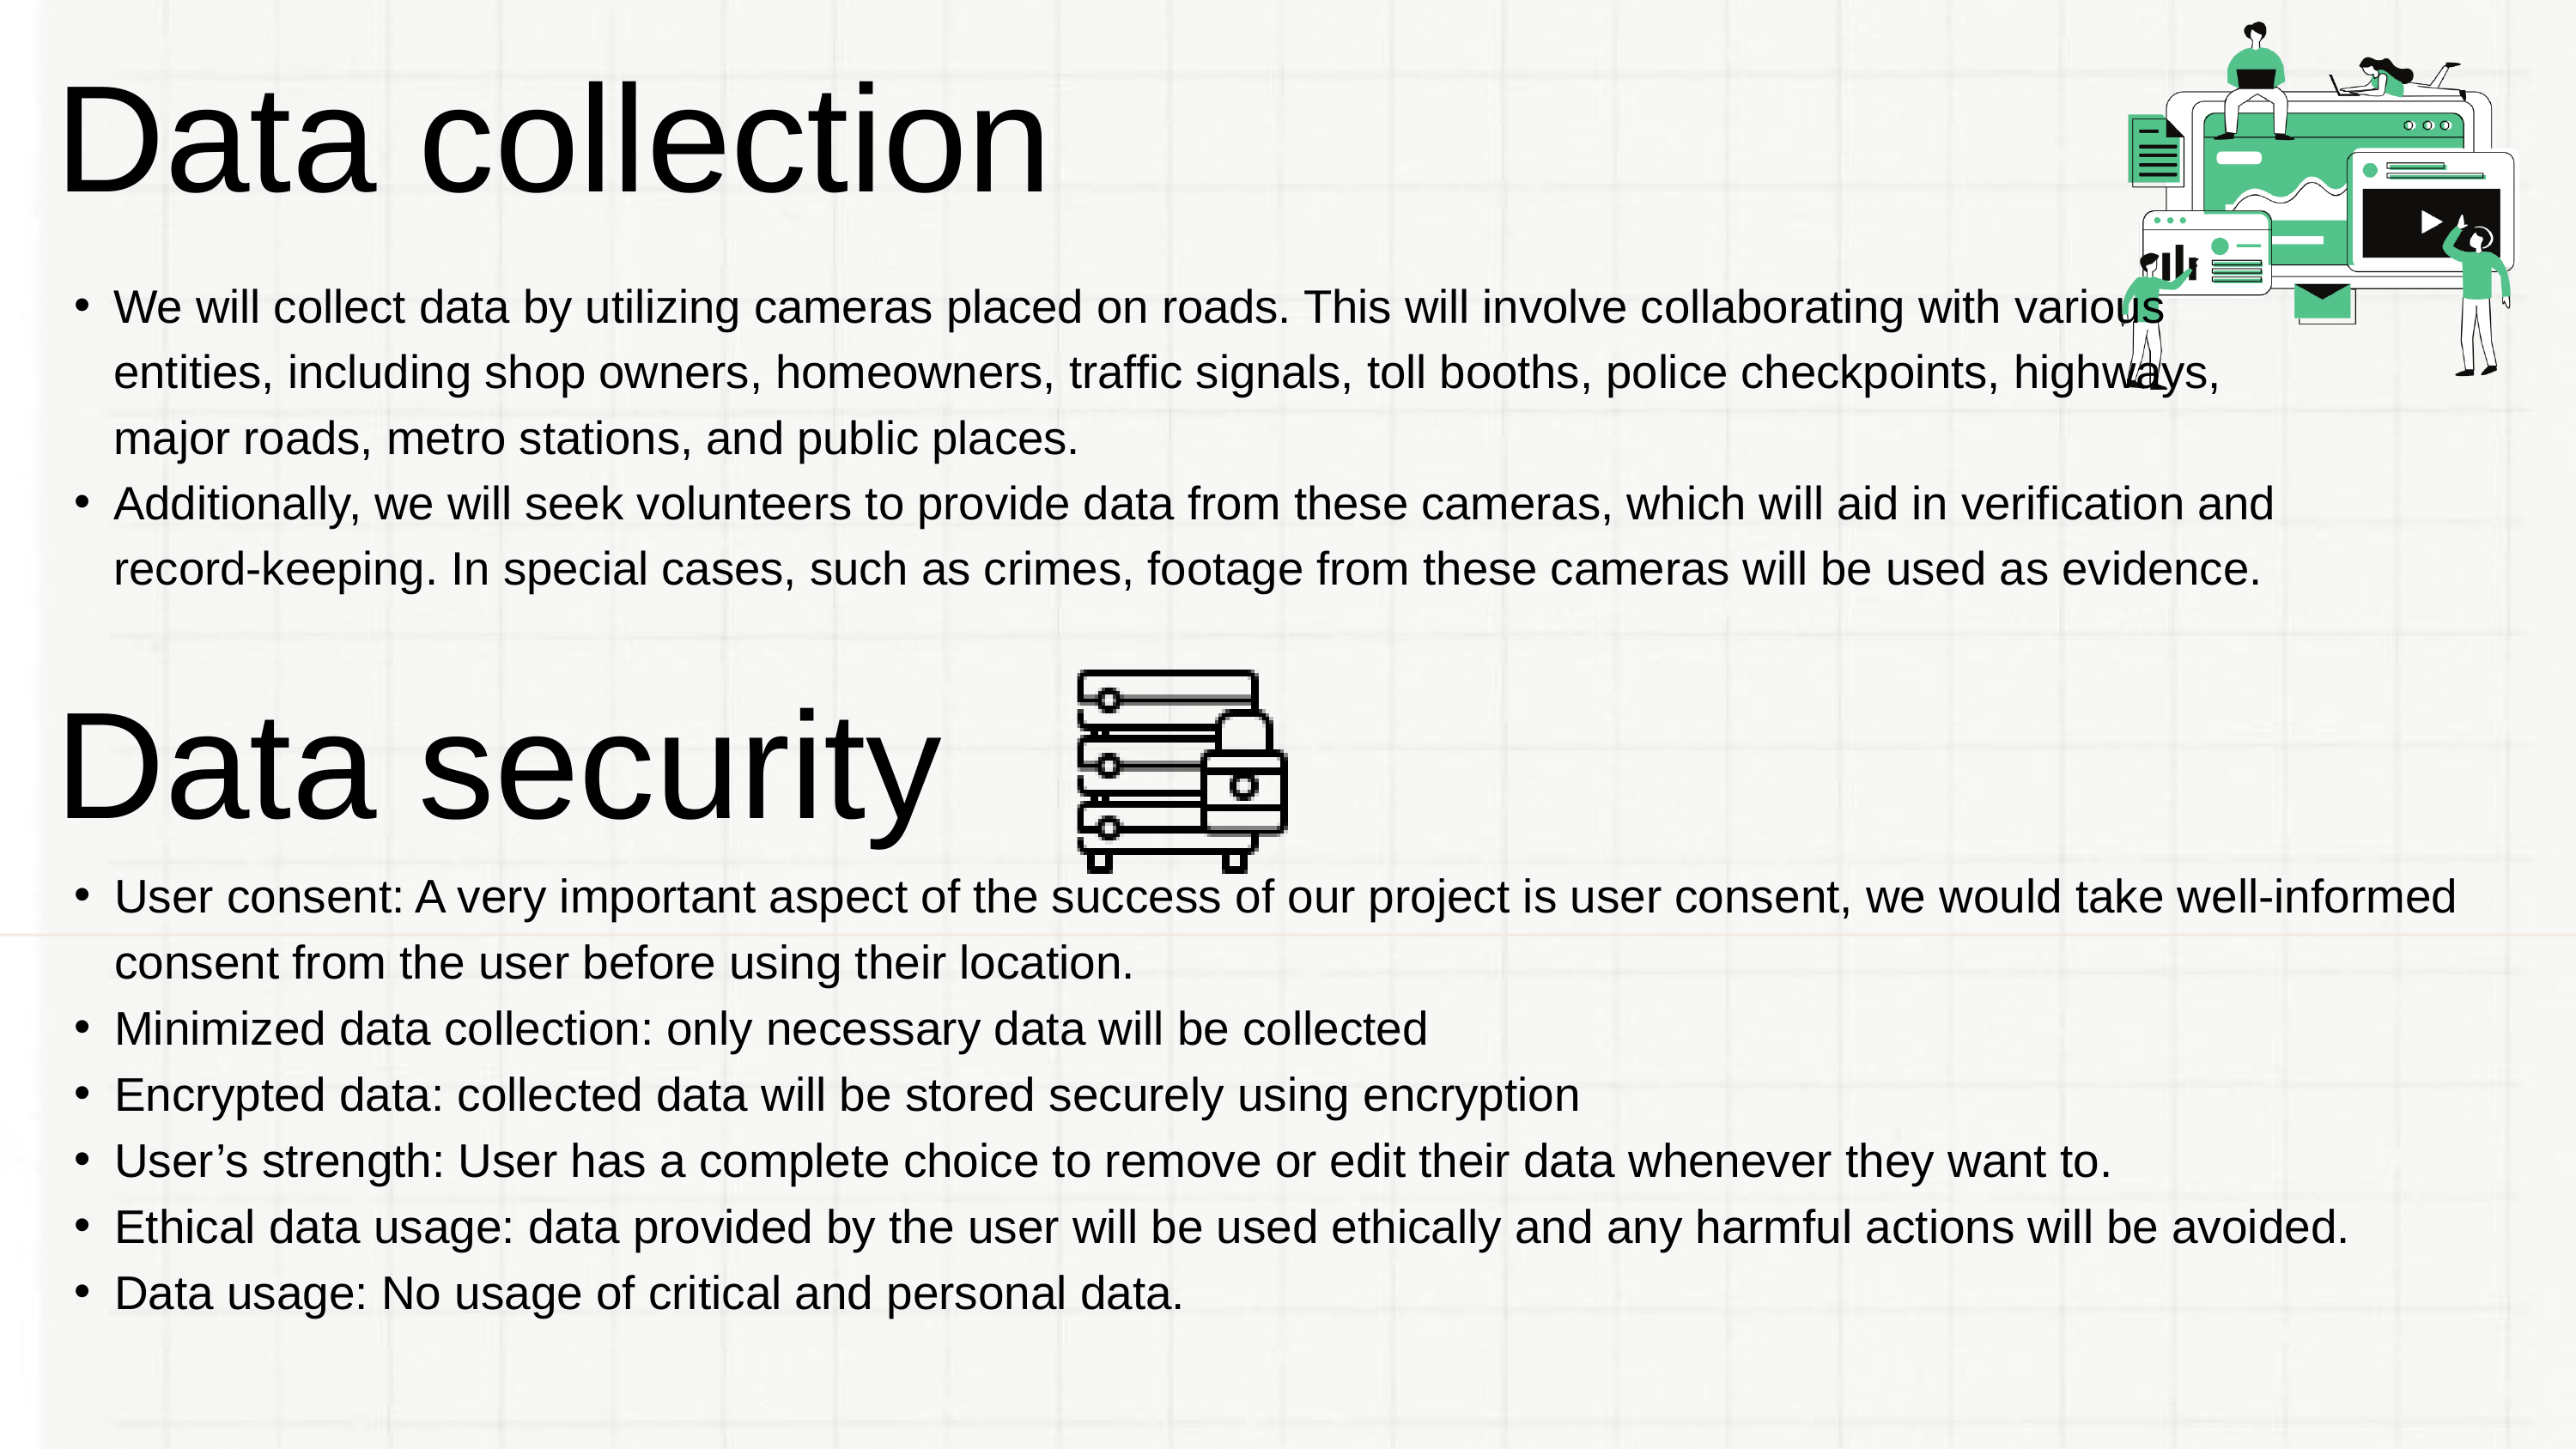

Data collection
We will collect data by utilizing cameras placed on roads. This will involve collaborating with various entities, including shop owners, homeowners, traffic signals, toll booths, police checkpoints, highways, major roads, metro stations, and public places.
Additionally, we will seek volunteers to provide data from these cameras, which will aid in verification and record-keeping. In special cases, such as crimes, footage from these cameras will be used as evidence.

Data security
User consent: A very important aspect of the success of our project is user consent, we would take well-informed consent from the user before using their location.
Minimized data collection: only necessary data will be collected
Encrypted data: collected data will be stored securely using encryption
User’s strength: User has a complete choice to remove or edit their data whenever they want to.
Ethical data usage: data provided by the user will be used ethically and any harmful actions will be avoided.
Data usage: No usage of critical and personal data.